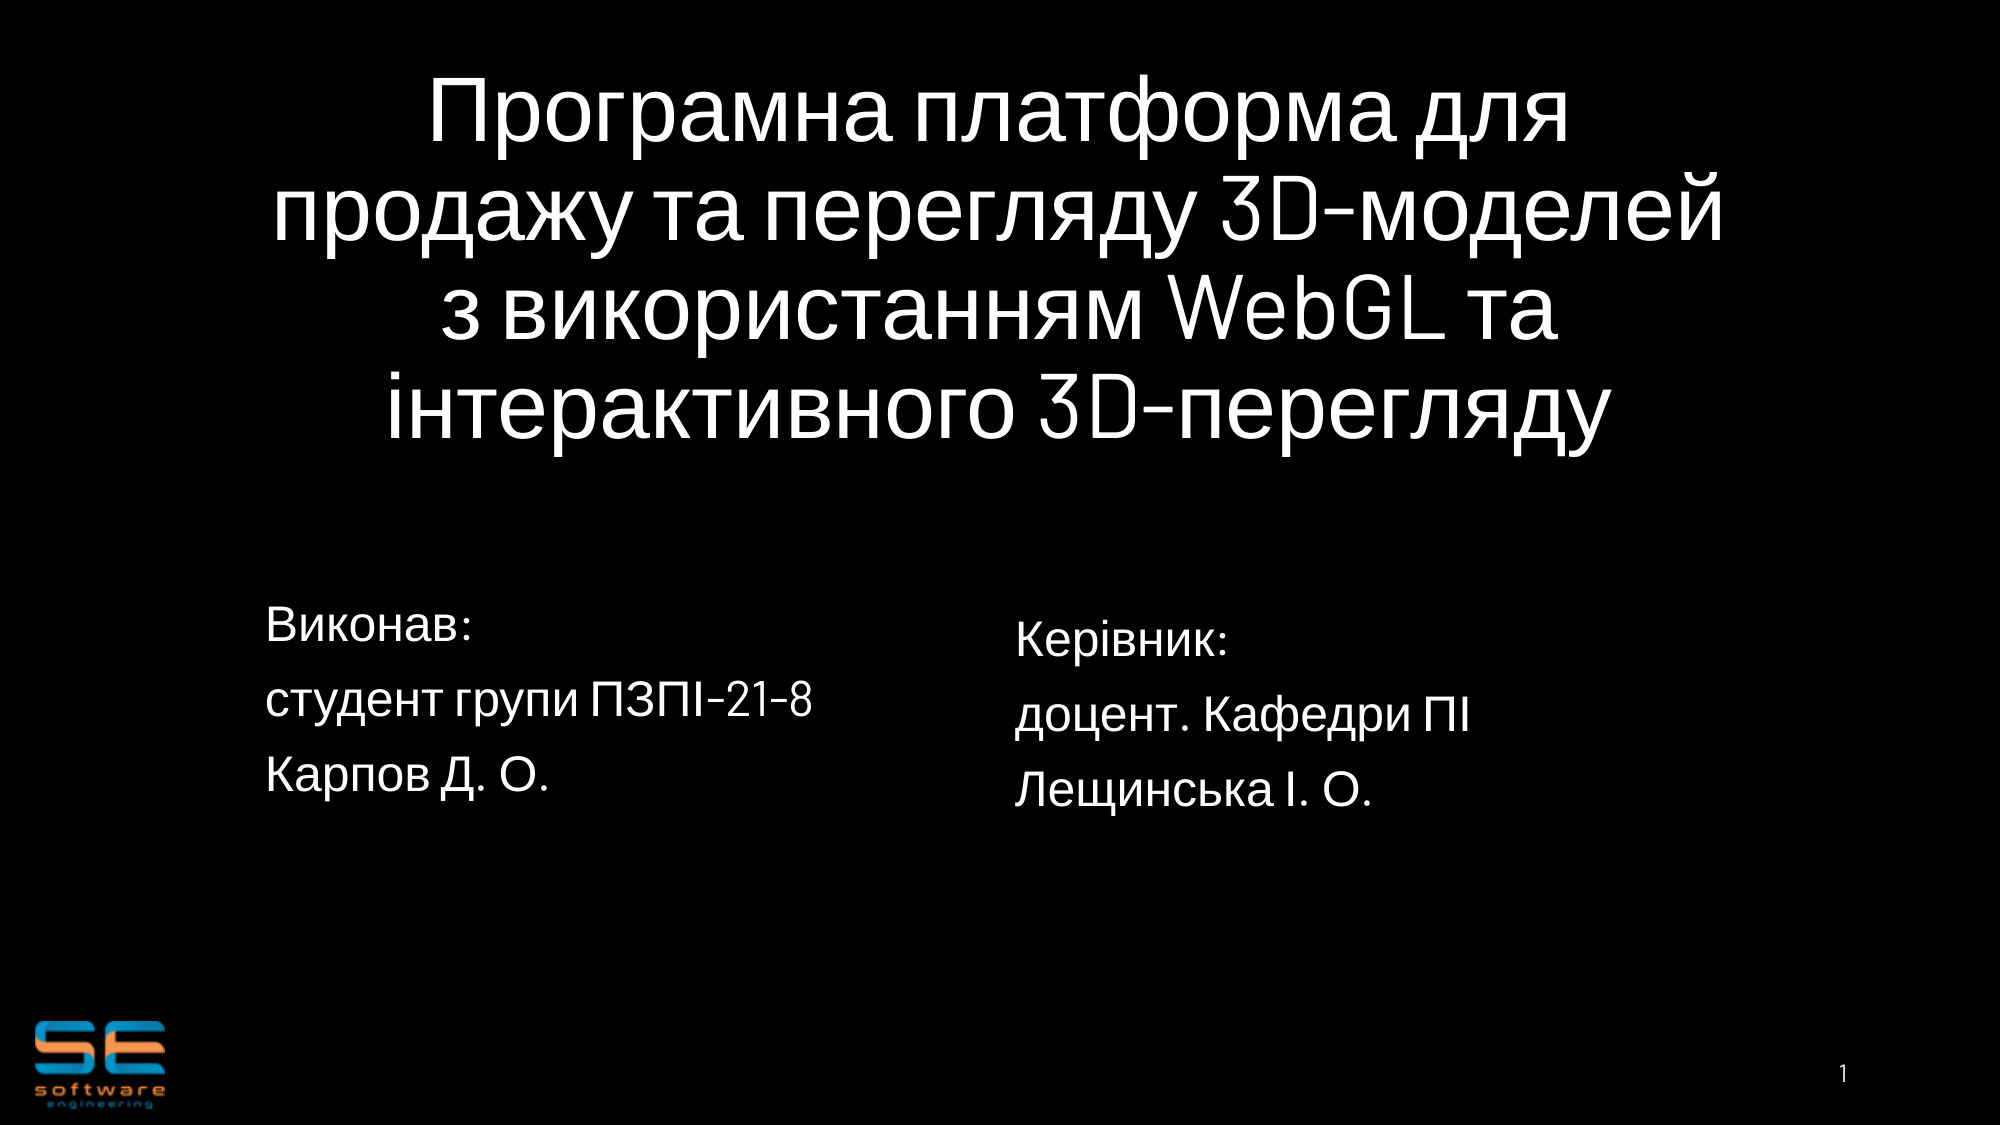

# Програмна платформа для продажу та перегляду 3D-моделей з використанням WebGL та інтерактивного 3D-перегляду
Виконав:
студент групи ПЗПІ-21-8
Карпов Д. О.
Керівник:
доцент. Кафедри ПІ
Лещинська І. О.

1